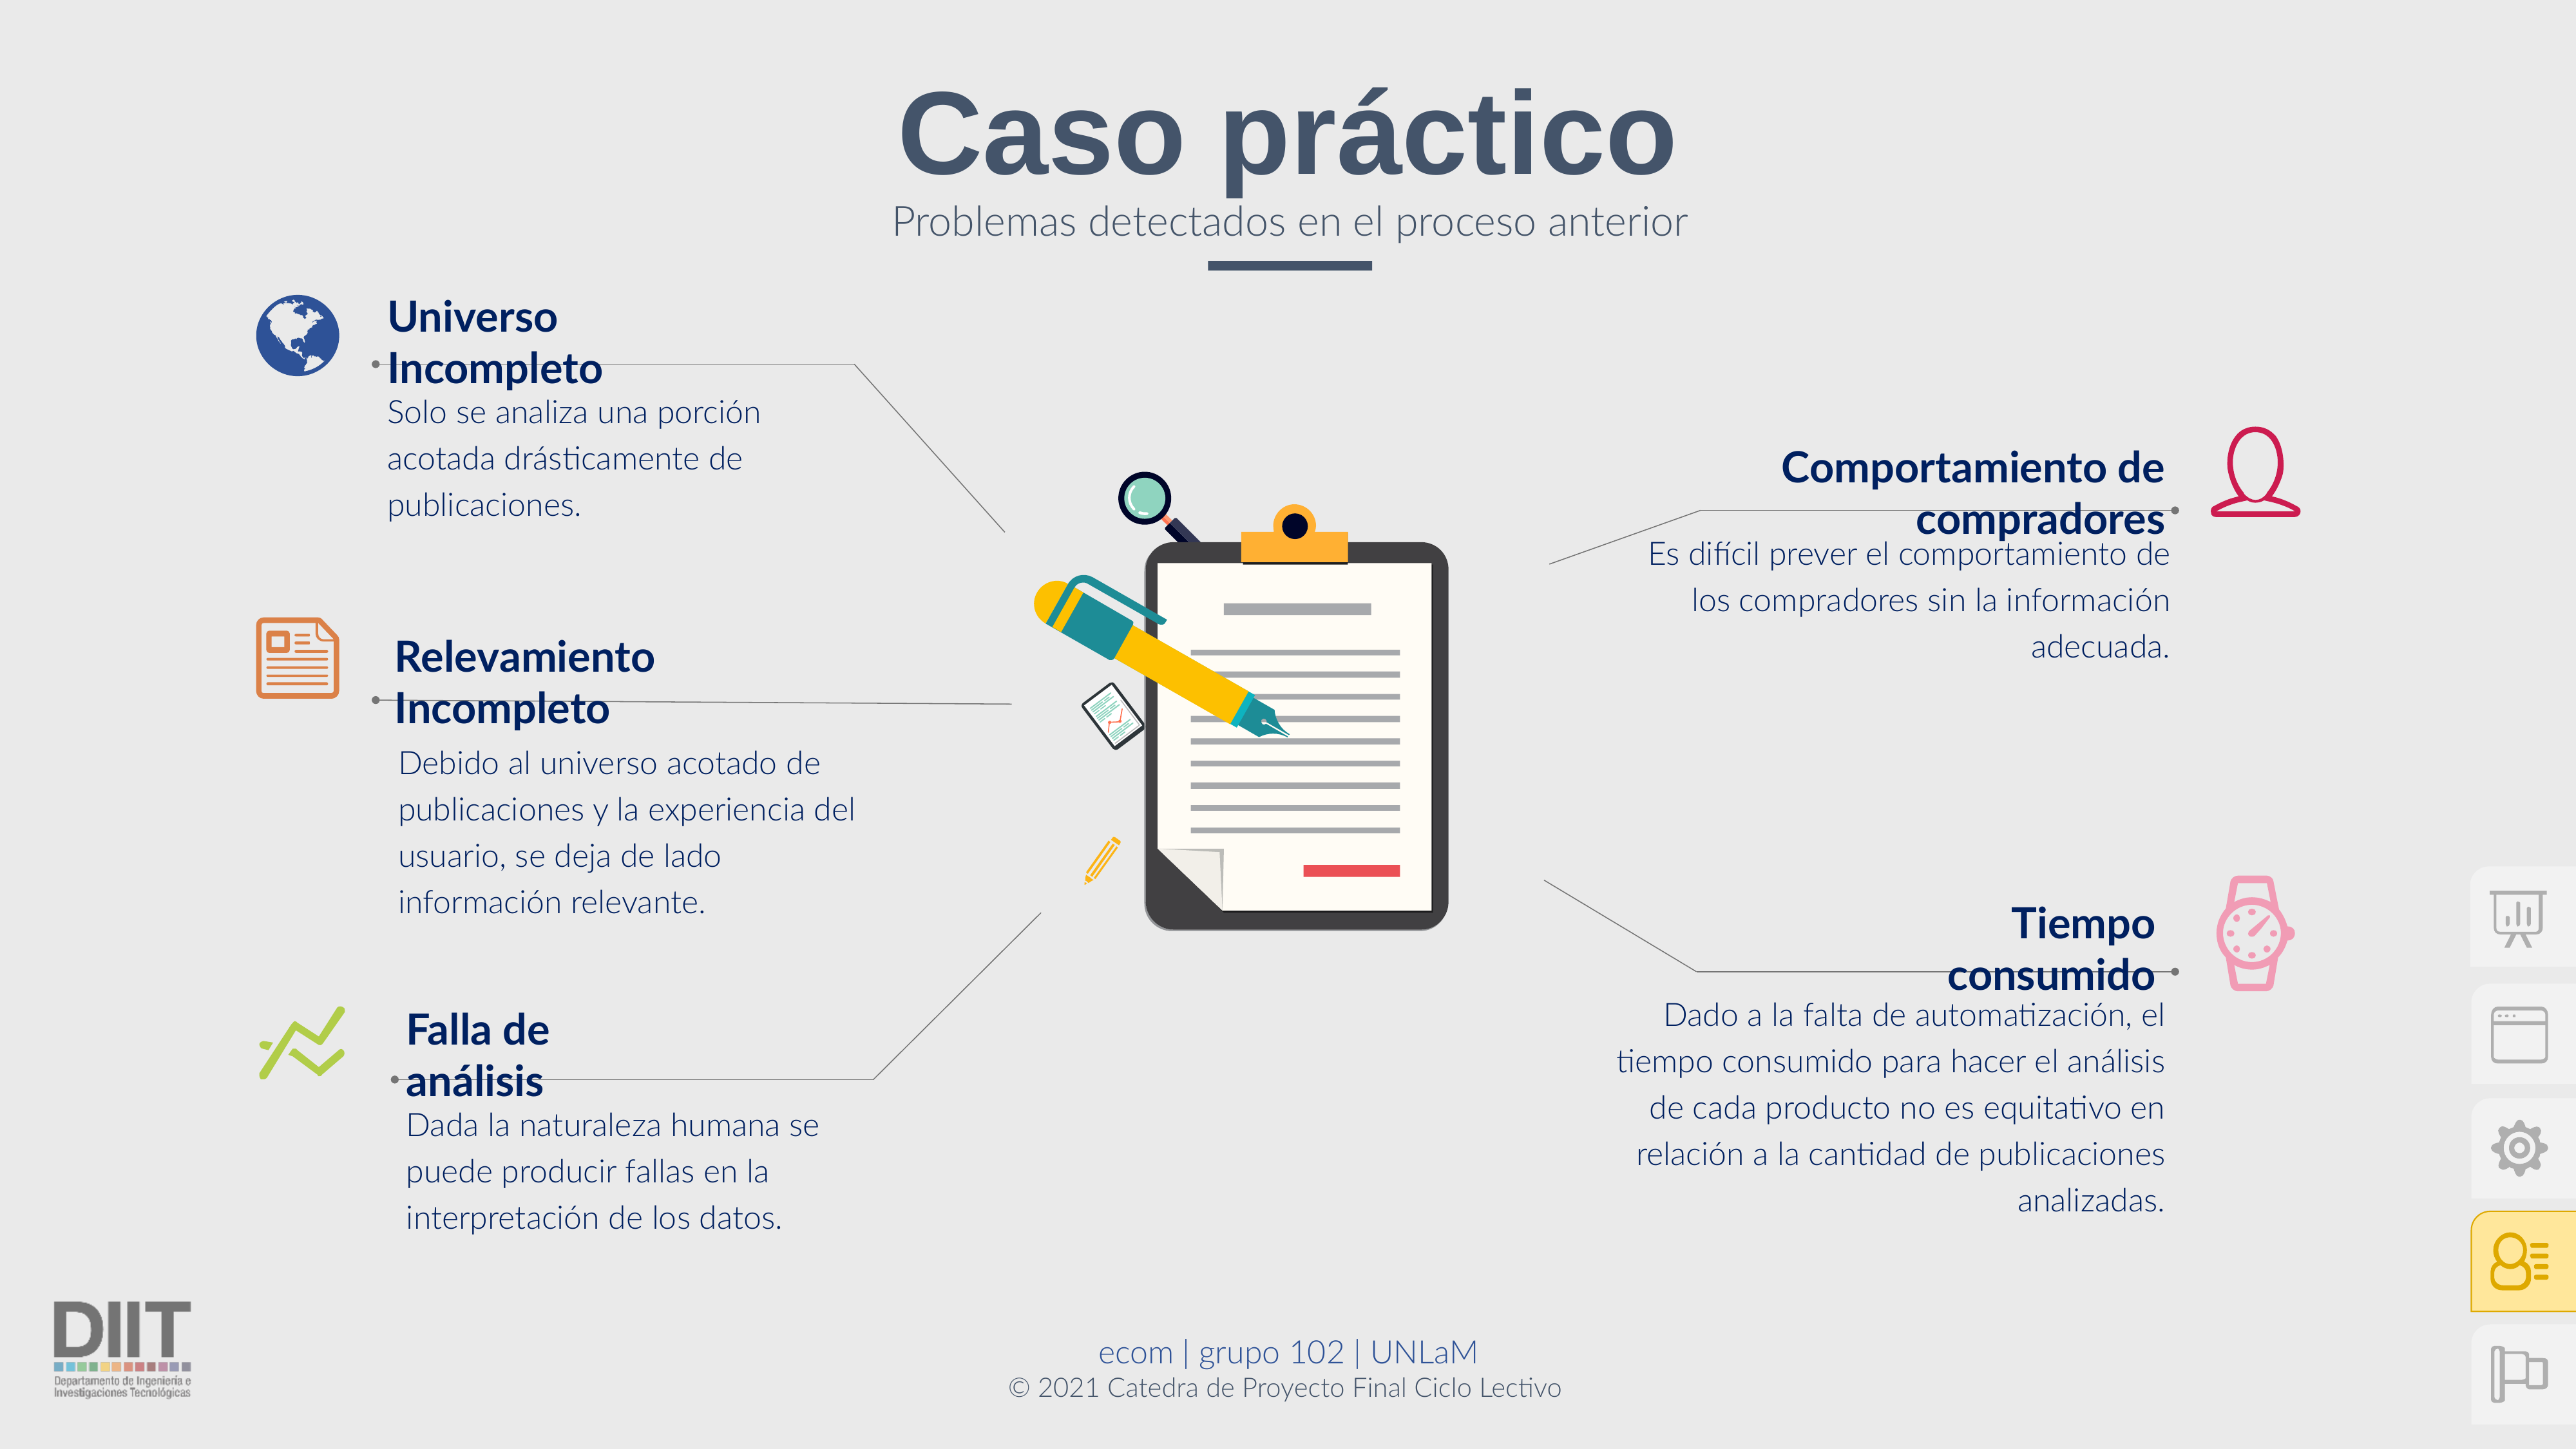

Caso práctico
Problemas detectados en el proceso anterior

Universo Incompleto

Solo se analiza una porción acotada drásticamente de publicaciones.

Comportamiento de compradores

Es difícil prever el comportamiento de los compradores sin la información adecuada.

Relevamiento Incompleto
Debido al universo acotado de publicaciones y la experiencia del usuario, se deja de lado información relevante.

Tiempo consumido
Dado a la falta de automatización, el tiempo consumido para hacer el análisis de cada producto no es equitativo en relación a la cantidad de publicaciones analizadas.

Falla de análisis

Dada la naturaleza humana se puede producir fallas en la interpretación de los datos.